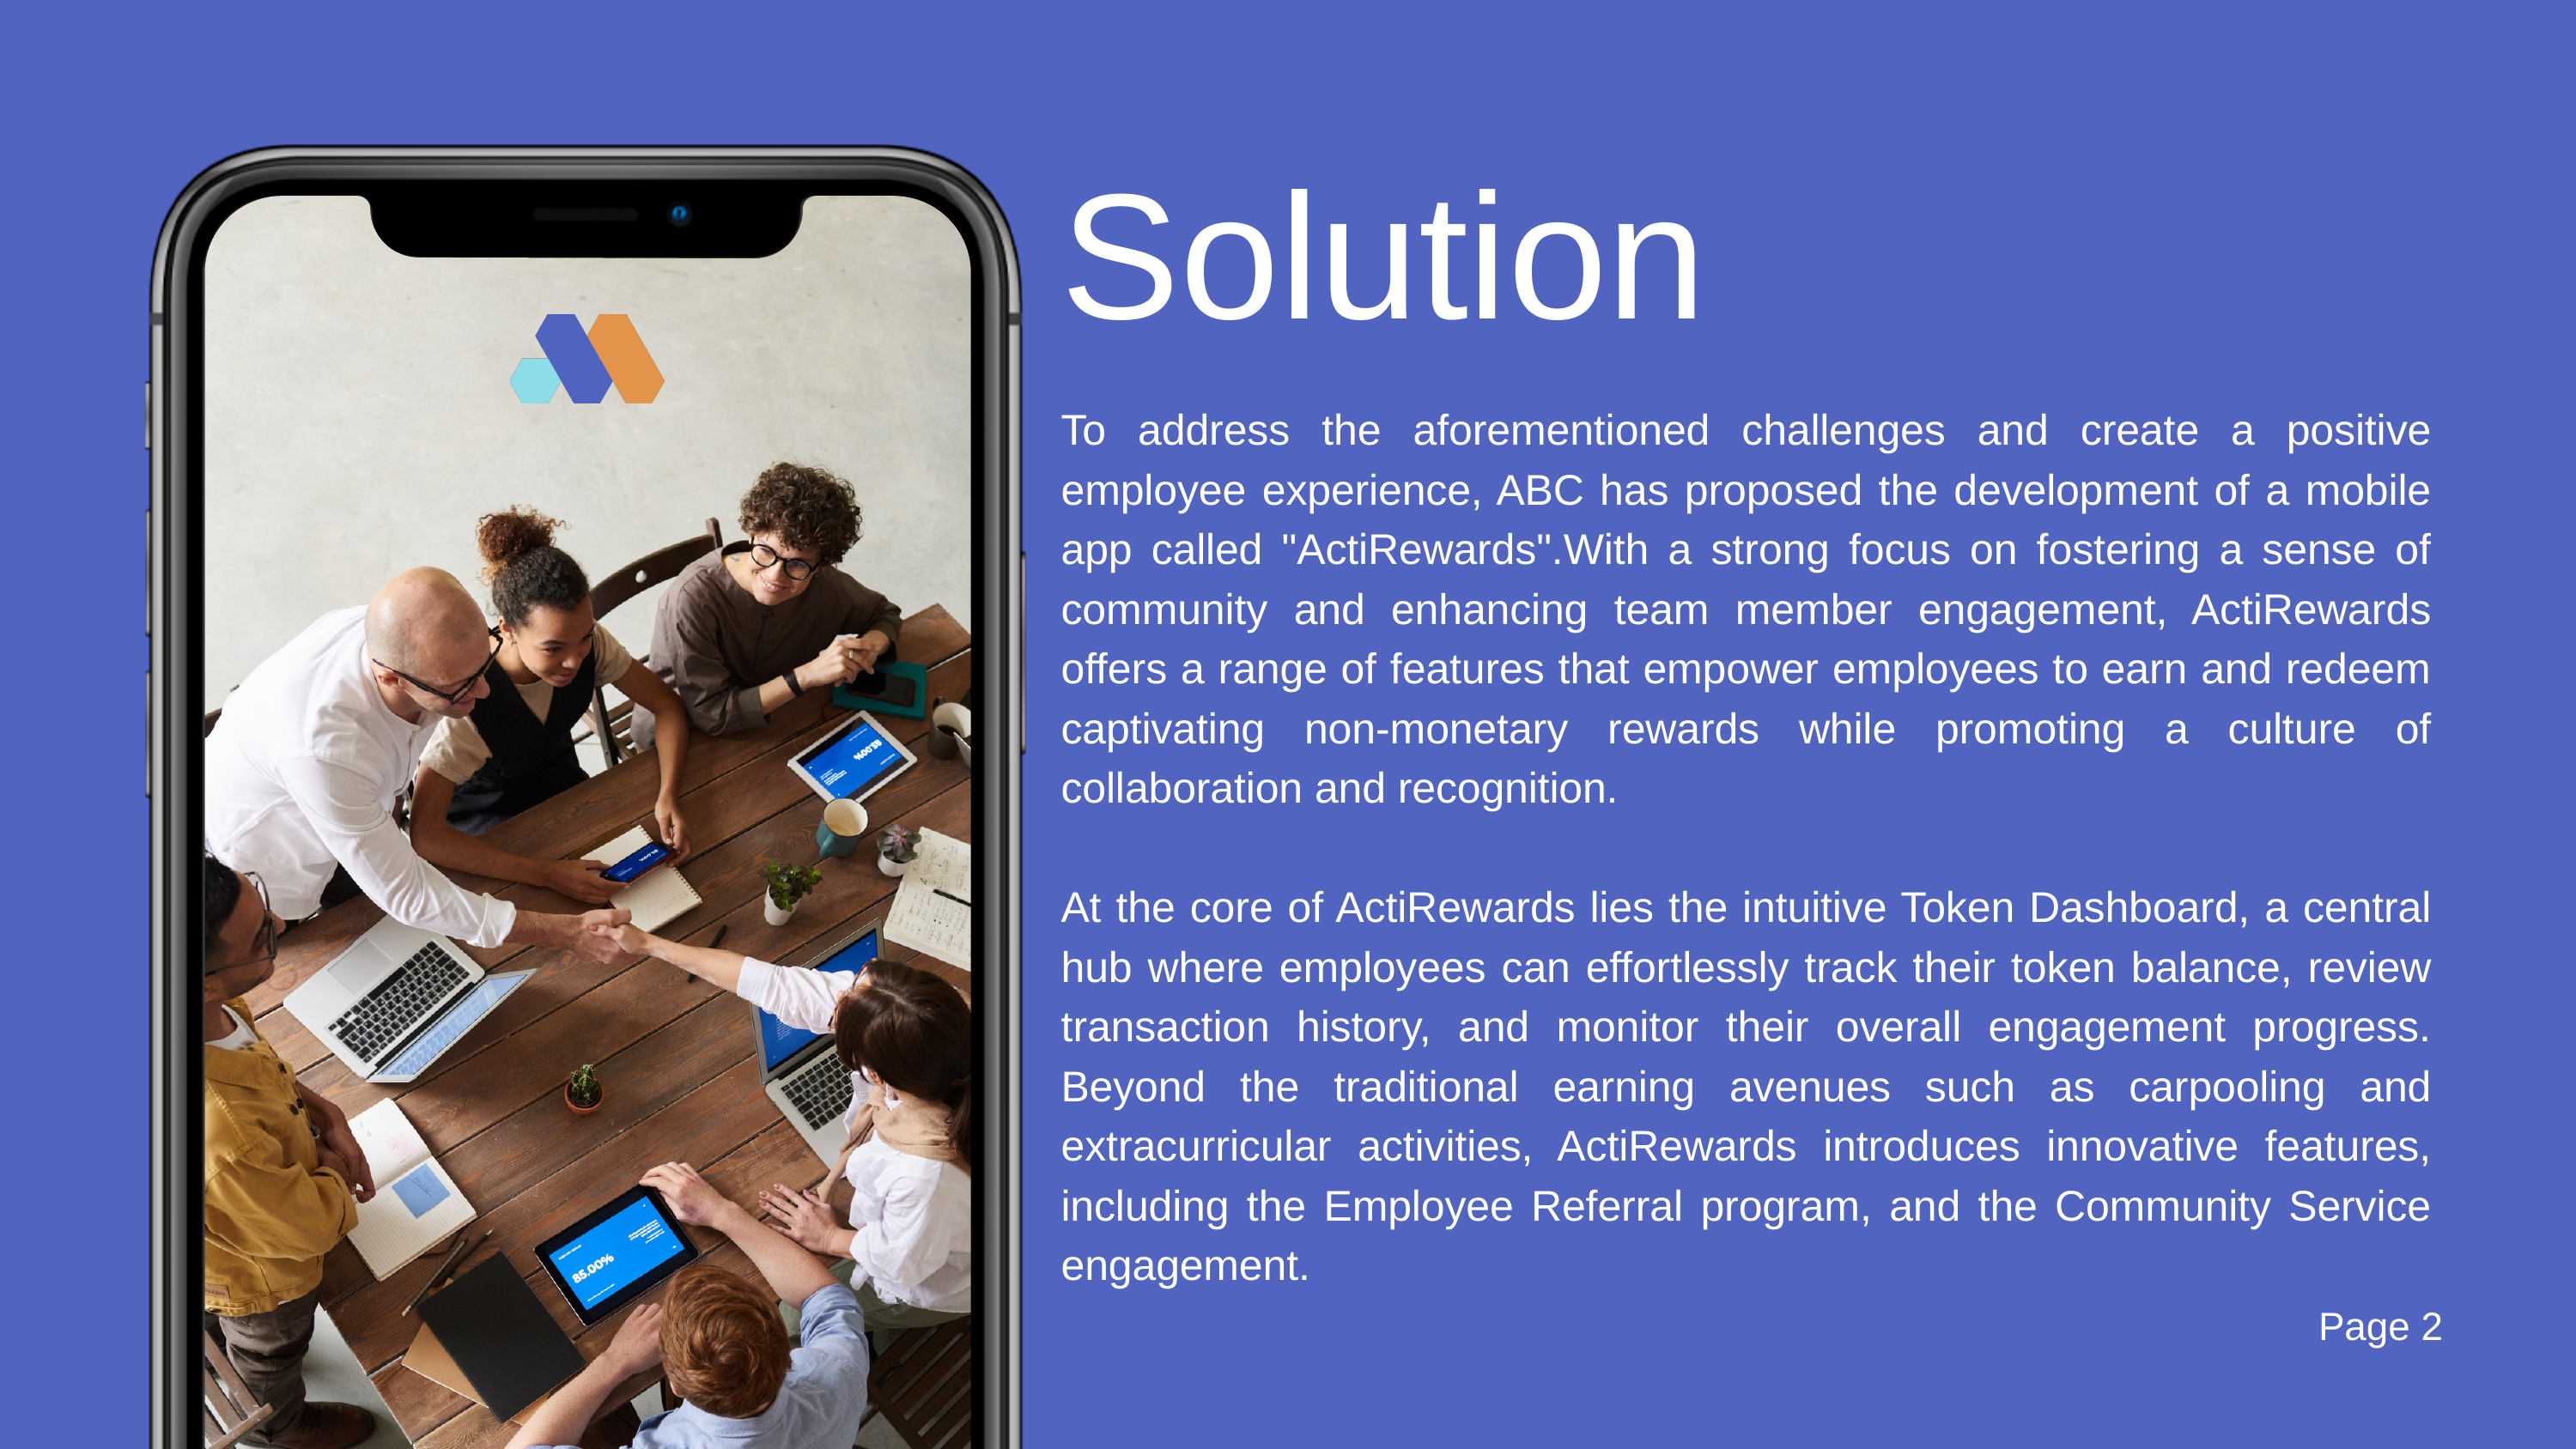

Solution

To address the aforementioned challenges and create a positive employee experience, ABC has proposed the development of a mobile app called "ActiRewards".With a strong focus on fostering a sense of community and enhancing team member engagement, ActiRewards offers a range of features that empower employees to earn and redeem captivating non-monetary rewards while promoting a culture of collaboration and recognition.

At the core of ActiRewards lies the intuitive Token Dashboard, a central hub where employees can effortlessly track their token balance, review transaction history, and monitor their overall engagement progress. Beyond the traditional earning avenues such as carpooling and extracurricular activities, ActiRewards introduces innovative features, including the Employee Referral program, and the Community Service engagement.

Page 2